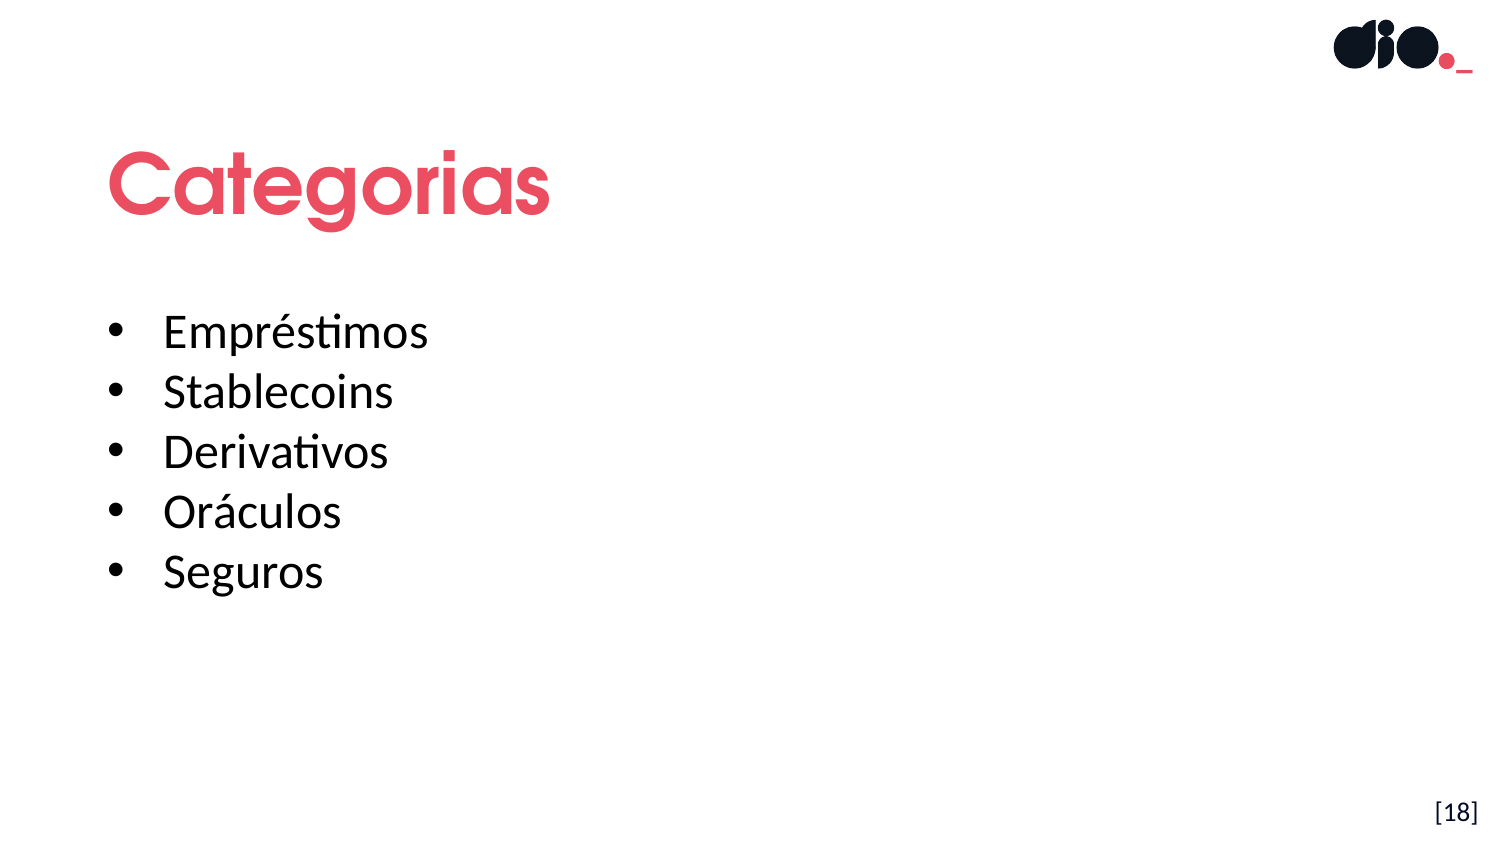

Categorias
Empréstimos
Stablecoins
Derivativos
Oráculos
Seguros
[18]